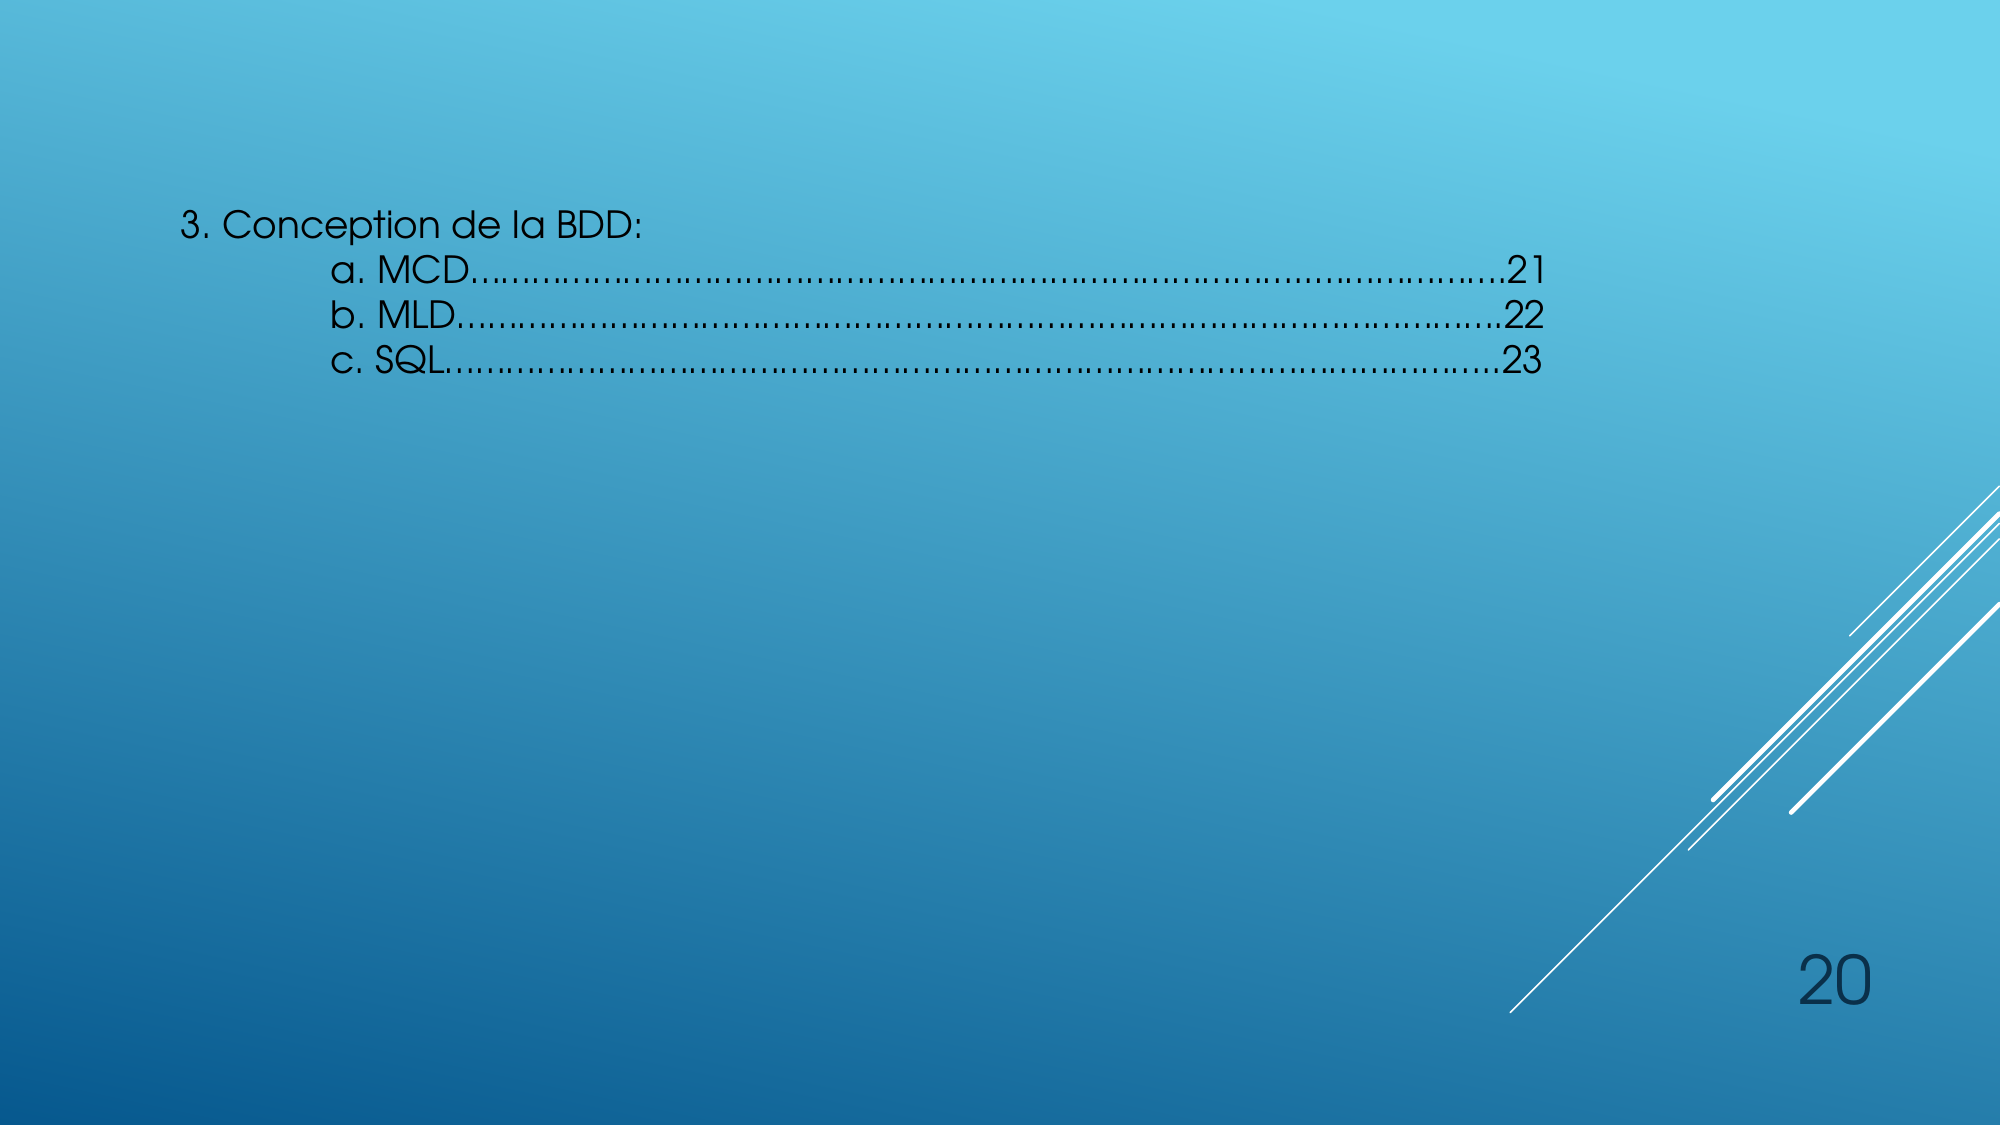

3. Conception de la BDD:
	a. MCD………………………………………………………………………..……………….21
	b. MLD………………………………………………………………………………………….22
	c. SQL…………………………………………………………………………………………..23

20